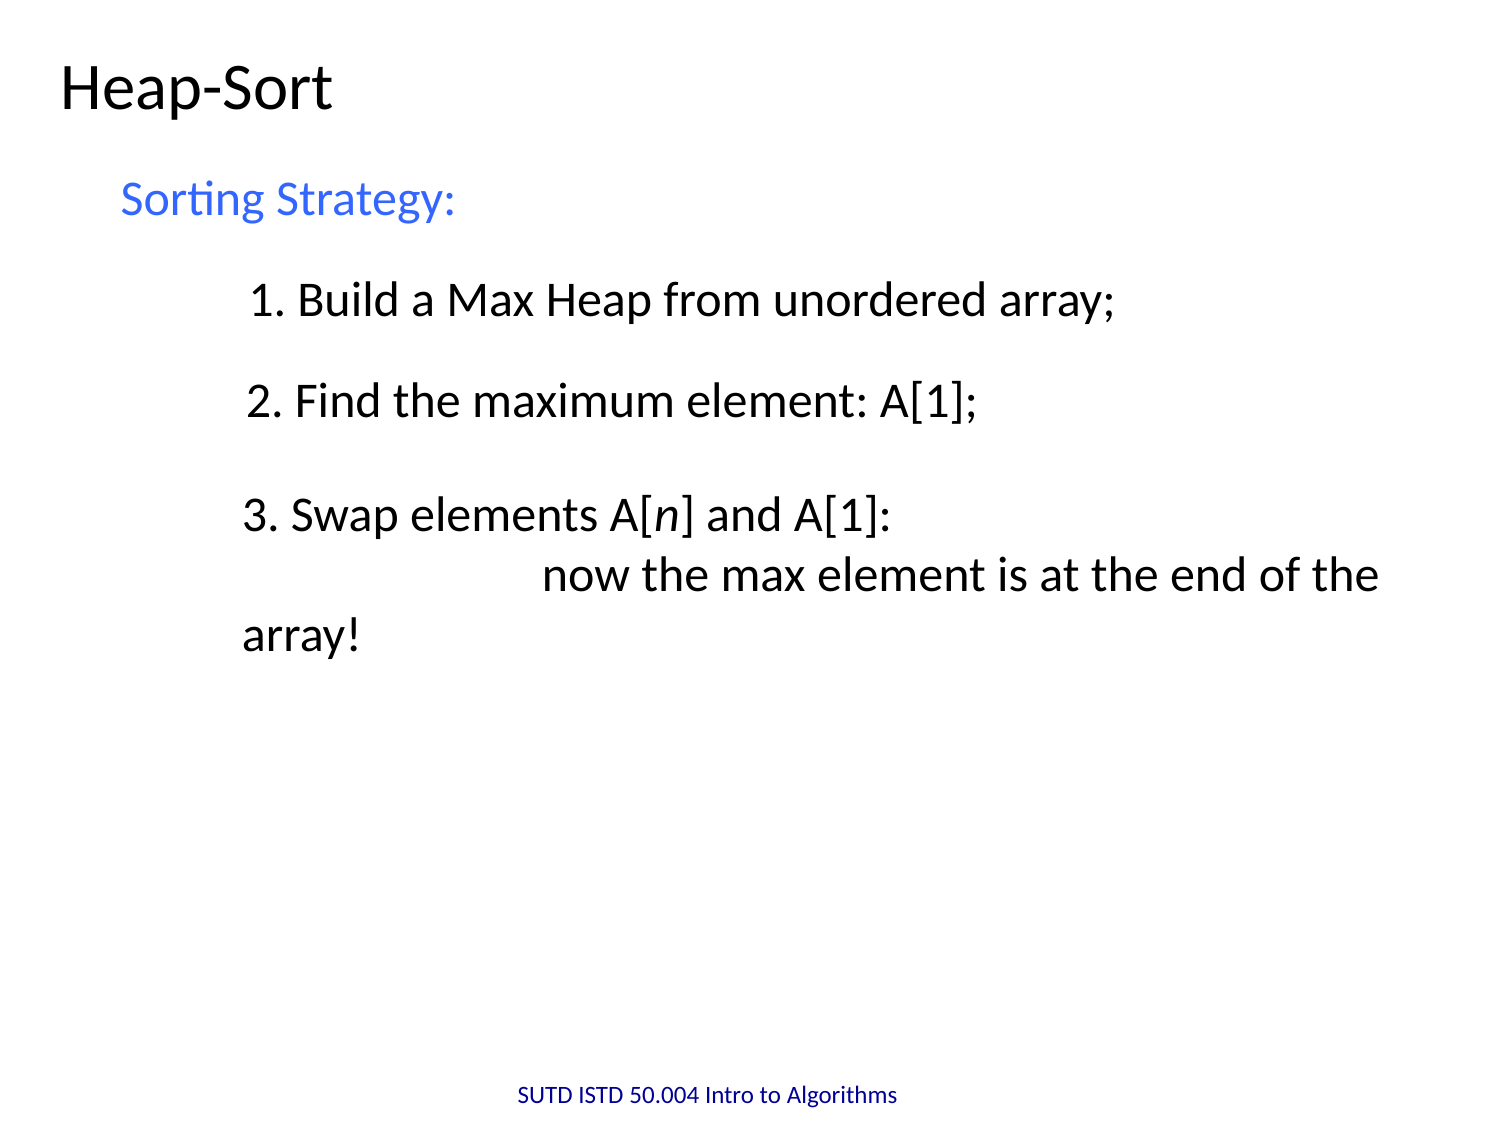

Heap-Sort
Sorting Strategy:
1. Build a Max Heap from unordered array;
2. Find the maximum element: A[1];
3. Swap elements A[n] and A[1]:
		now the max element is at the end of the array!

SUTD ISTD 50.004 Intro to Algorithms